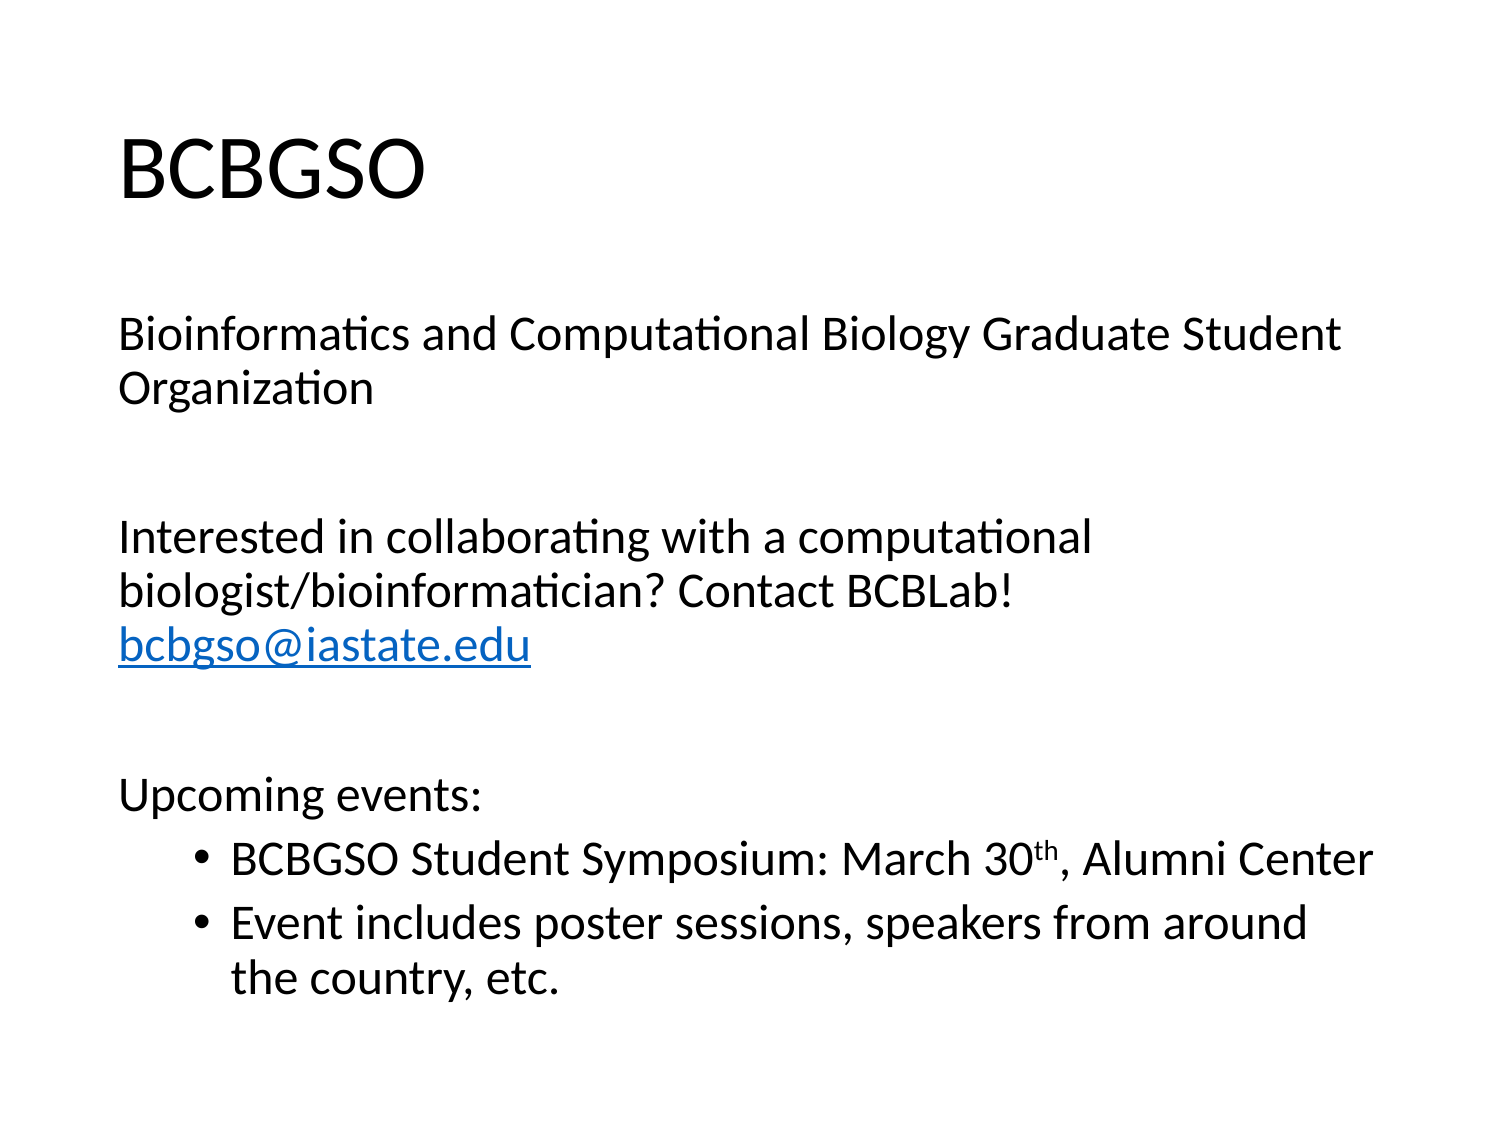

# BCBGSO
Bioinformatics and Computational Biology Graduate Student Organization

Interested in collaborating with a computational biologist/bioinformatician? Contact BCBLab! bcbgso@iastate.edu

Upcoming events:
BCBGSO Student Symposium: March 30th, Alumni Center
Event includes poster sessions, speakers from around the country, etc.